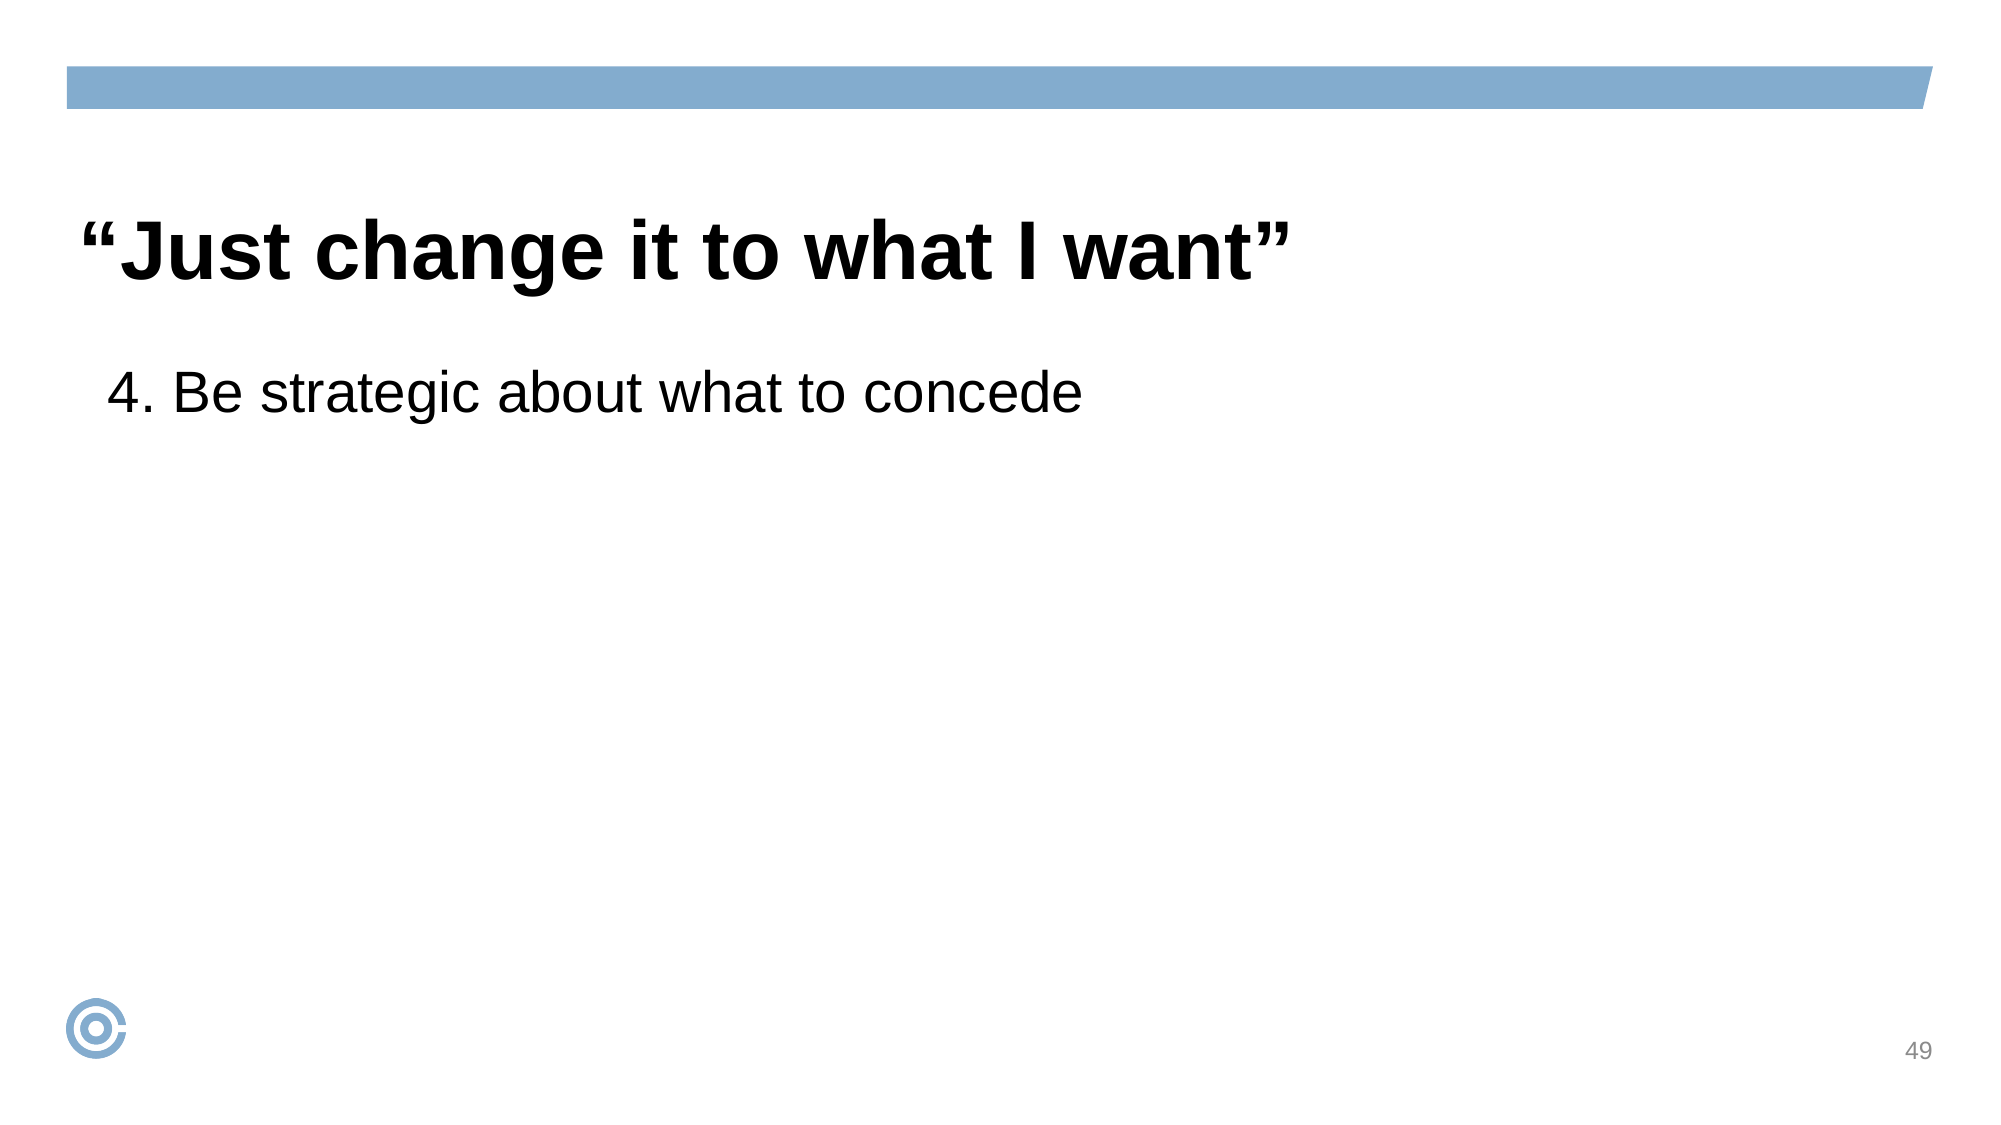

“Just change it to what I want”

4. Be strategic about what to concede

49